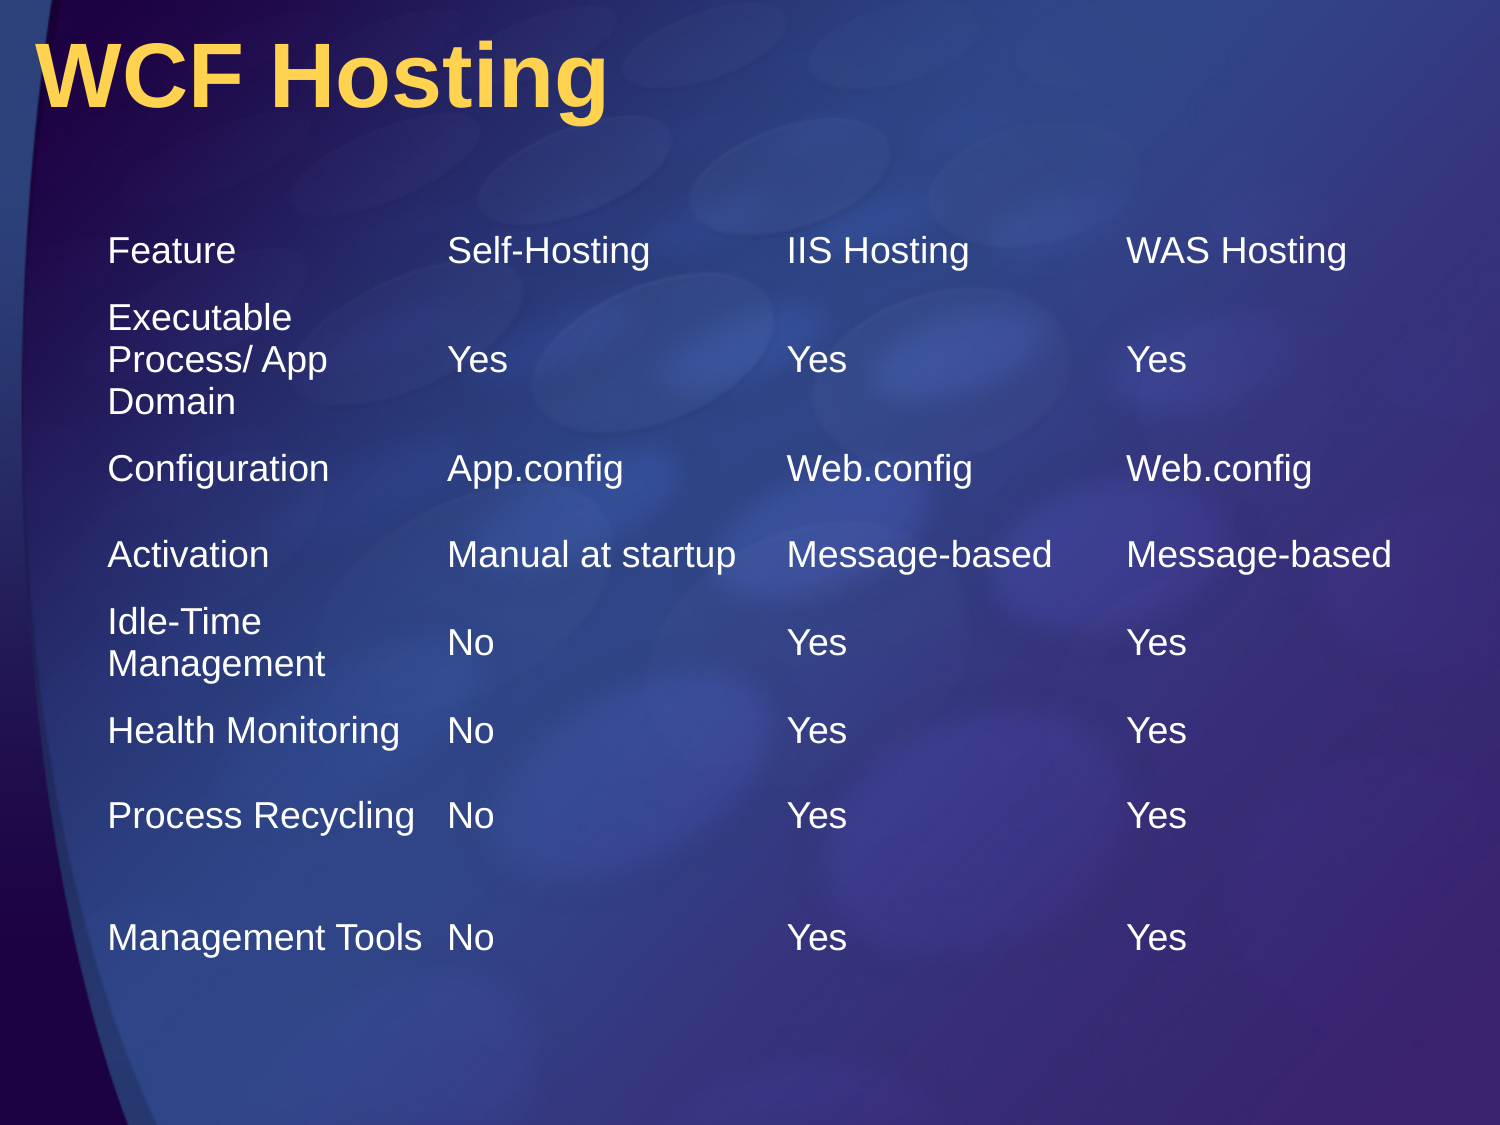

# WCF Hosting
| Feature | Self-Hosting | IIS Hosting | WAS Hosting |
| --- | --- | --- | --- |
| Executable Process/ App Domain | Yes | Yes | Yes |
| Configuration | App.config | Web.config | Web.config |
| Activation | Manual at startup | Message-based | Message-based |
| Idle-Time Management | No | Yes | Yes |
| Health Monitoring | No | Yes | Yes |
| Process Recycling | No | Yes | Yes |
| Management Tools | No | Yes | Yes |